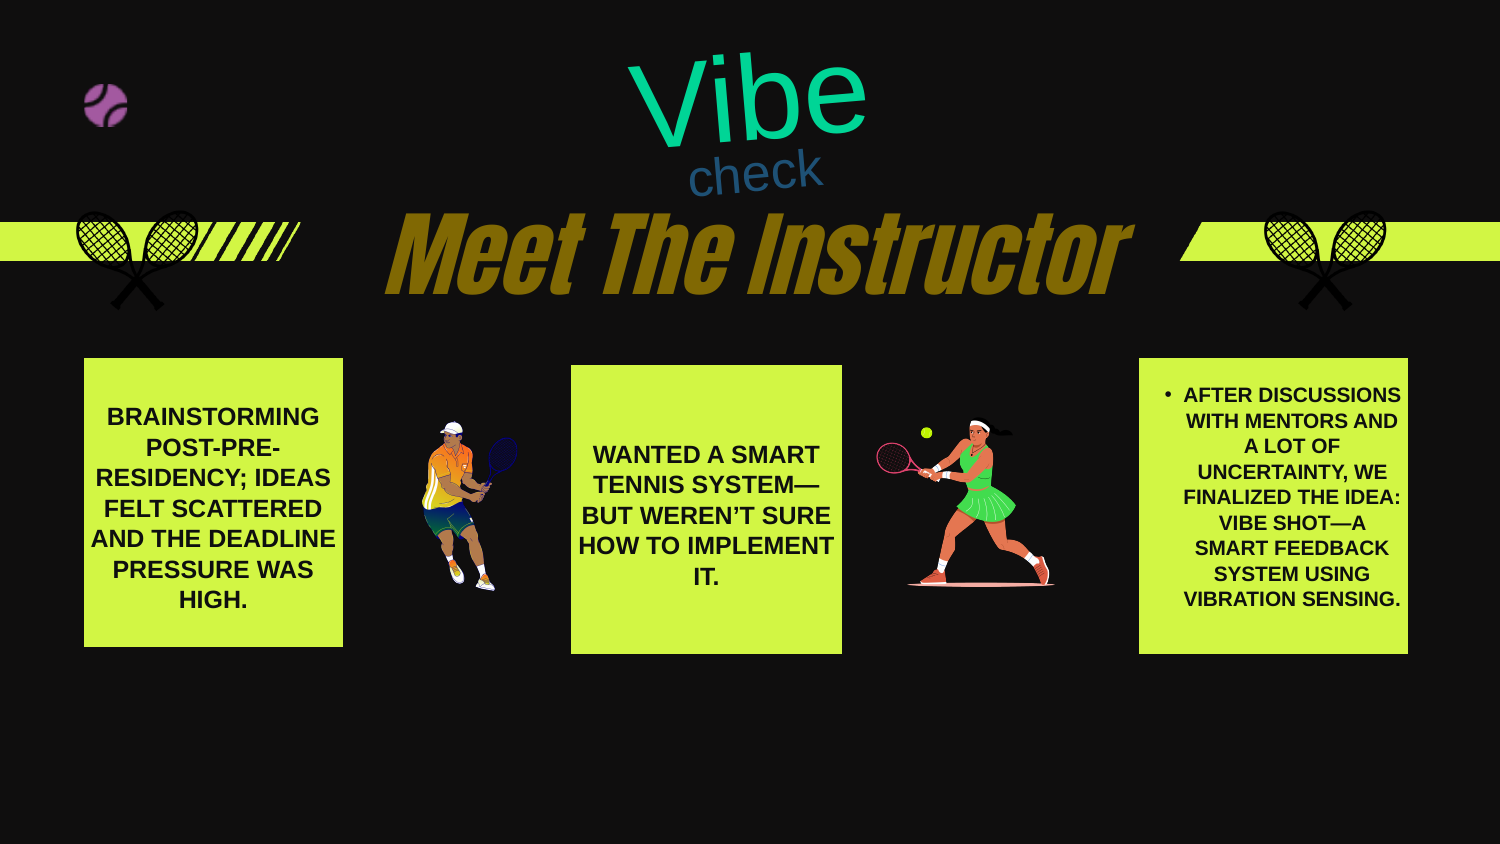

Vibe
check

Meet The Instructor

BRAINSTORMING POST-PRE-RESIDENCY; IDEAS FELT SCATTERED AND THE DEADLINE PRESSURE WAS HIGH.

AFTER DISCUSSIONS WITH MENTORS AND A LOT OF UNCERTAINTY, WE FINALIZED THE IDEA: VIBE SHOT—A SMART FEEDBACK SYSTEM USING VIBRATION SENSING.

WANTED A SMART TENNIS SYSTEM—BUT WEREN’T SURE HOW TO IMPLEMENT IT.